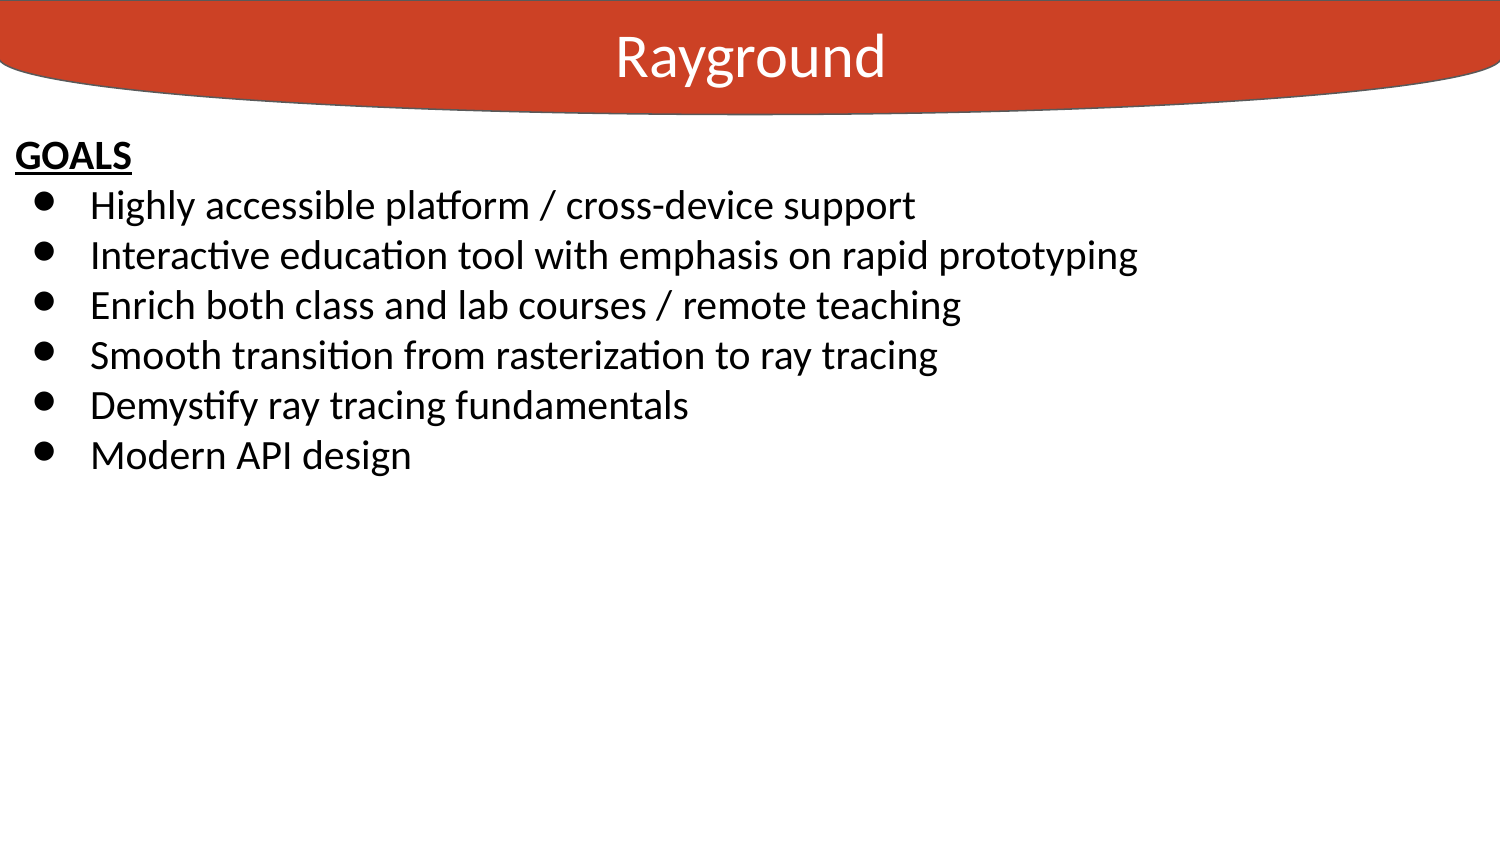

Rayground
Experiments
GOALS
Highly accessible platform / cross-device support
Interactive education tool with emphasis on rapid prototyping
Enrich both class and lab courses / remote teaching
Smooth transition from rasterization to ray tracing
Demystify ray tracing fundamentals
Modern API design